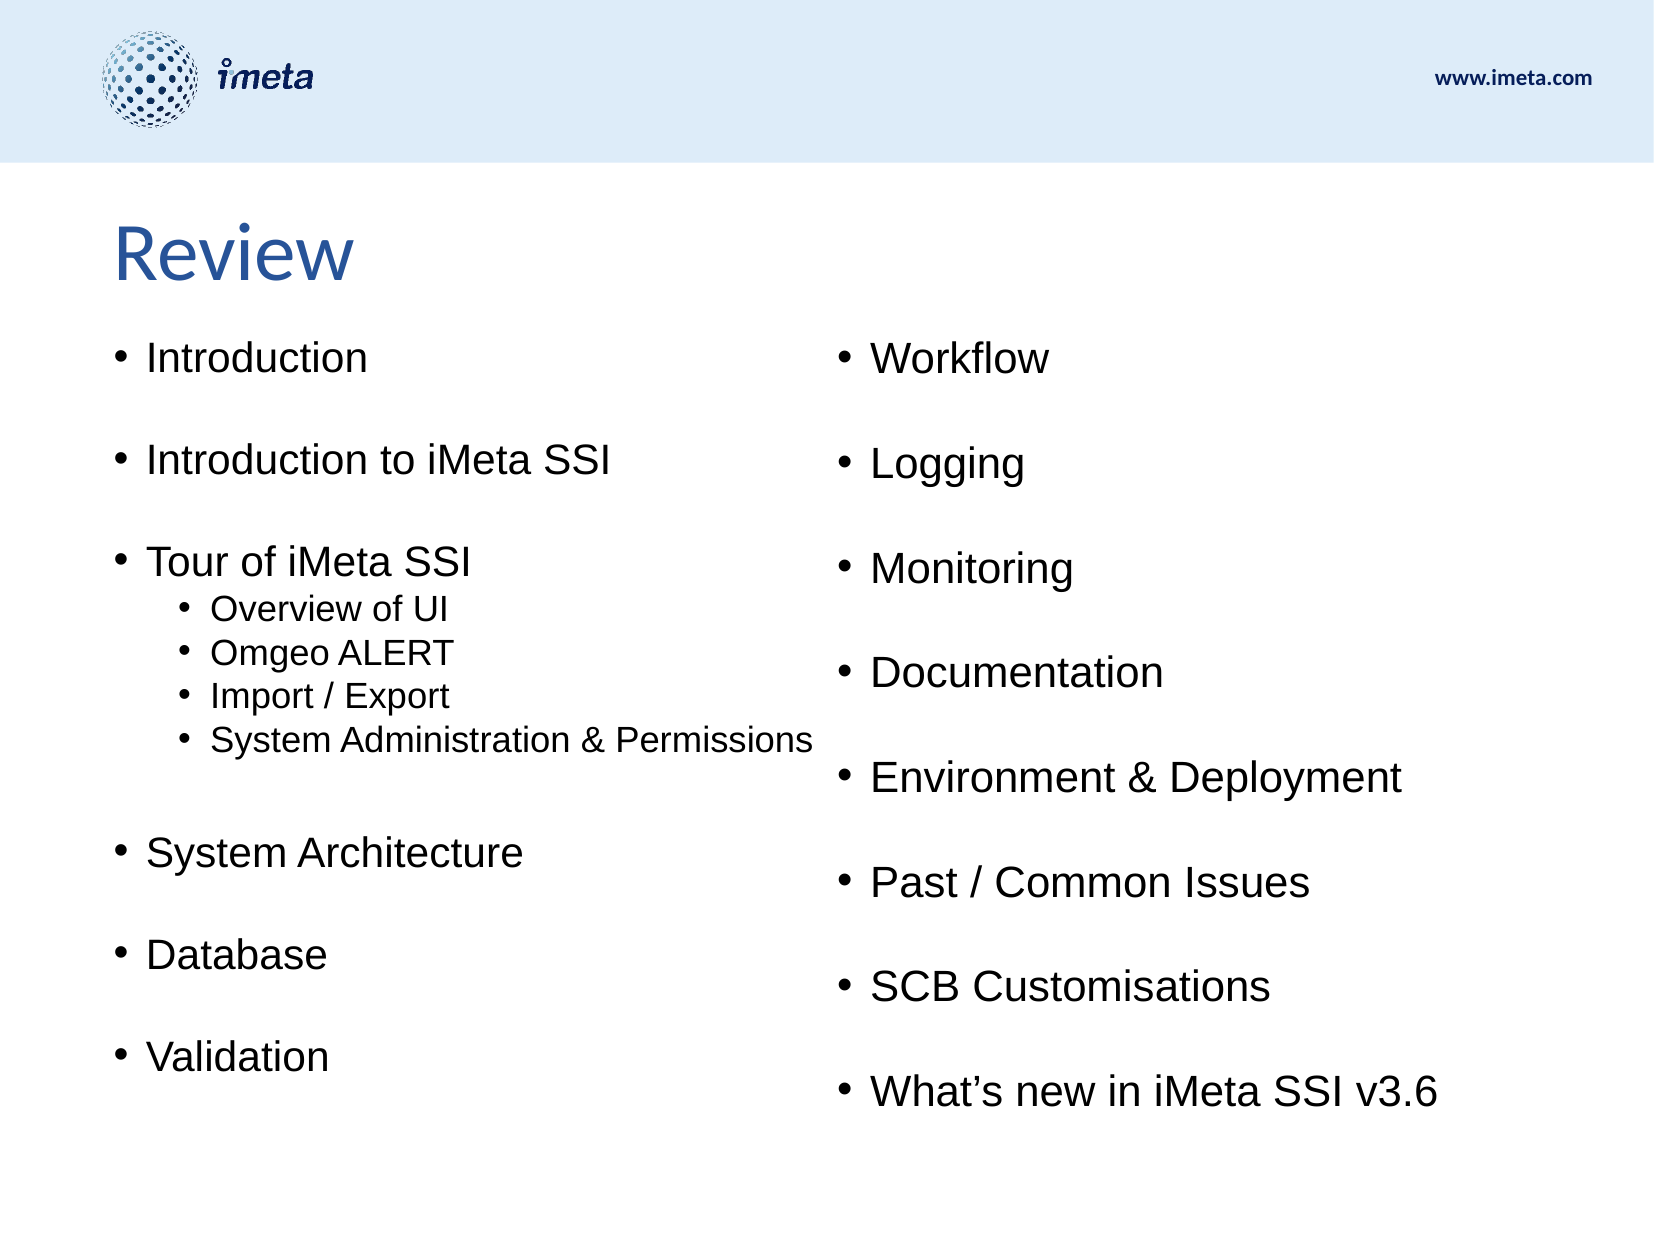

# Review
Introduction

Introduction to iMeta SSI

Tour of iMeta SSI
Overview of UI
Omgeo ALERT
Import / Export
System Administration & Permissions

System Architecture

Database

Validation

Workflow

Logging

Monitoring

Documentation

Environment & Deployment

Past / Common Issues

SCB Customisations

What’s new in iMeta SSI v3.6